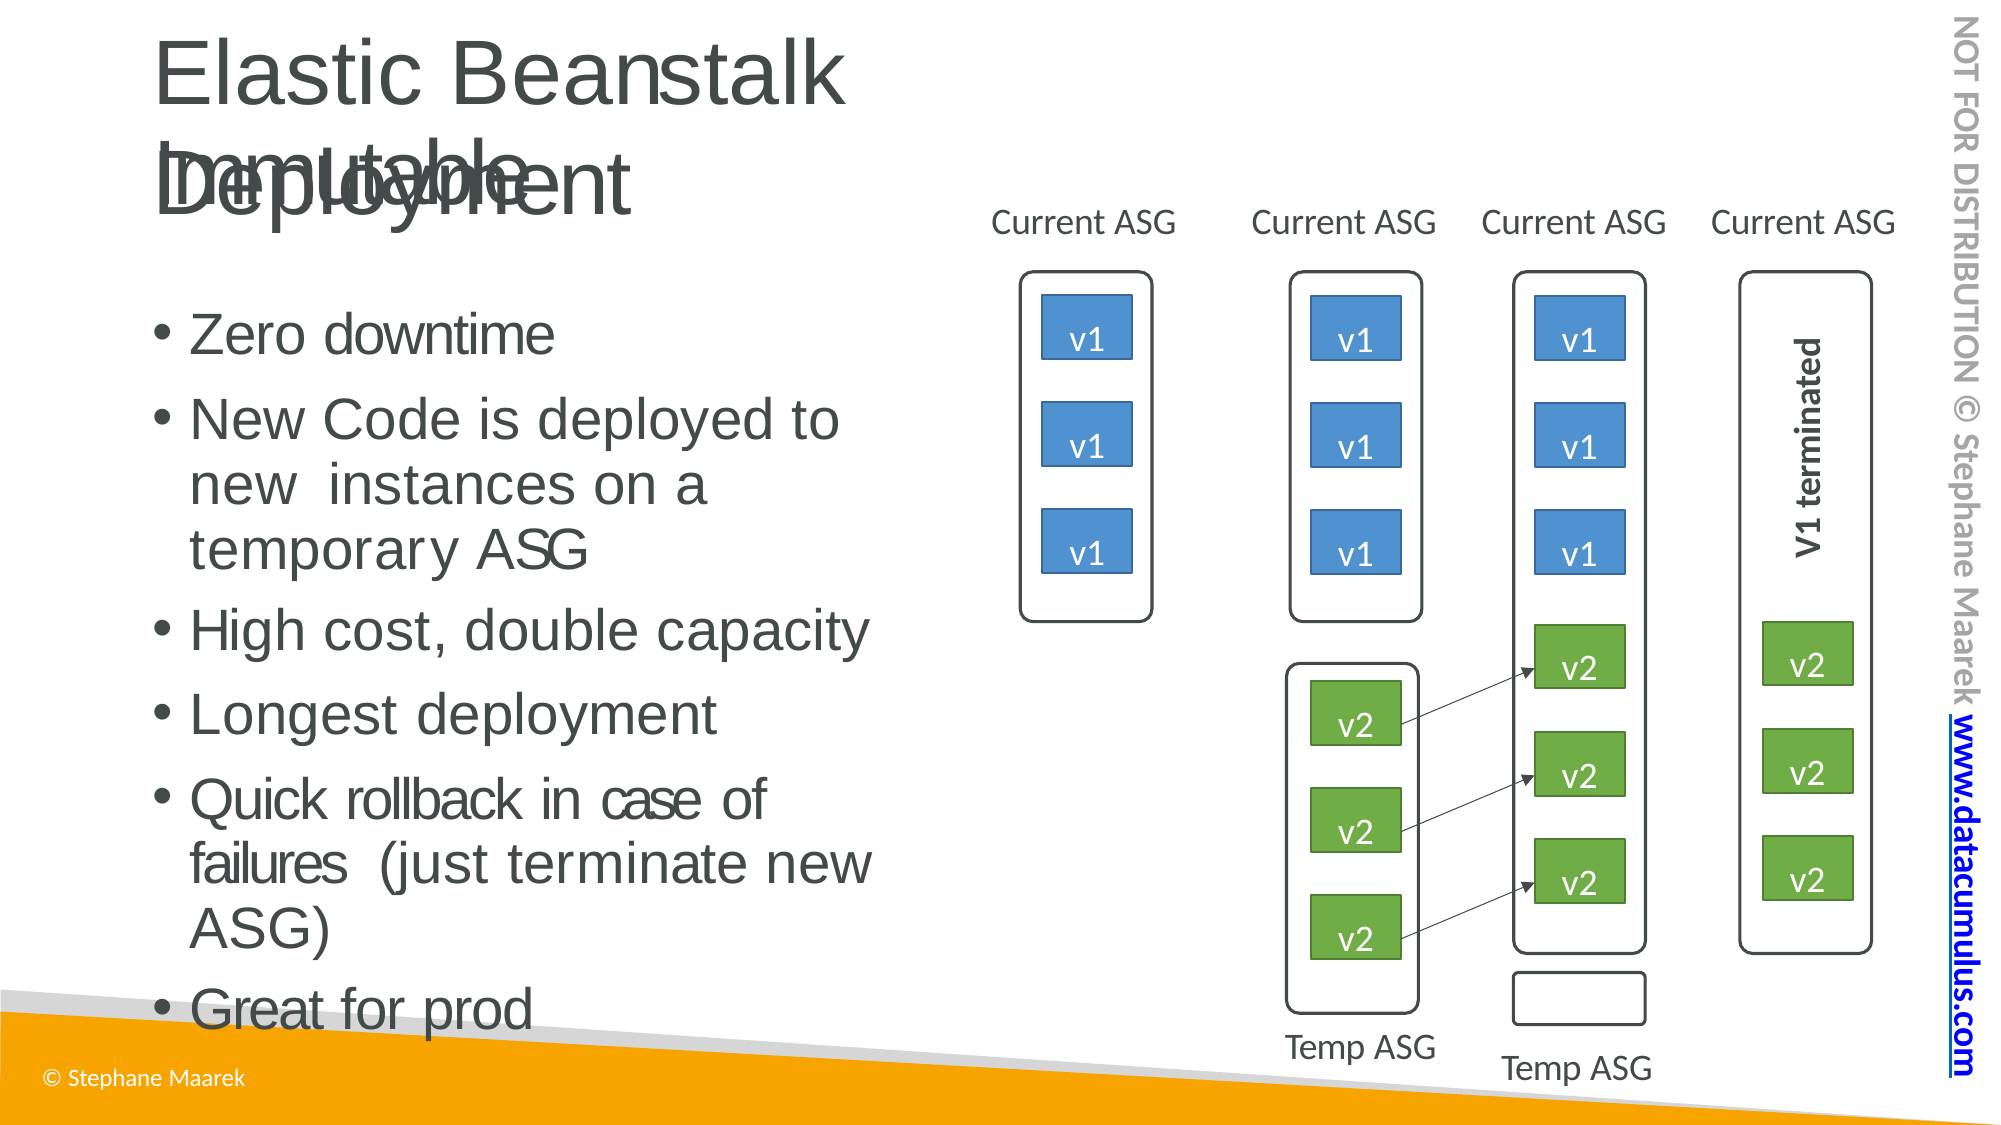

# Elastic Beanstalk Deployment
NOT FOR DISTRIBUTION © Stephane Maarek www.datacumulus.com
Immutable
Zero downtime
New Code is deployed to new  instances on a temporary ASG
High cost, double capacity
Longest deployment
Quick rollback in case of failures  (just terminate new ASG)
Great for prod
Current ASG
Current ASG
Current ASG
Current ASG

v1
v1
v1
V1 terminated
v1
v1
v1
v1
v1
v1
v2
v2
v2
v2
v2
v2
v2
v2
v2

Temp ASG
Temp ASG
© Stephane Maarek